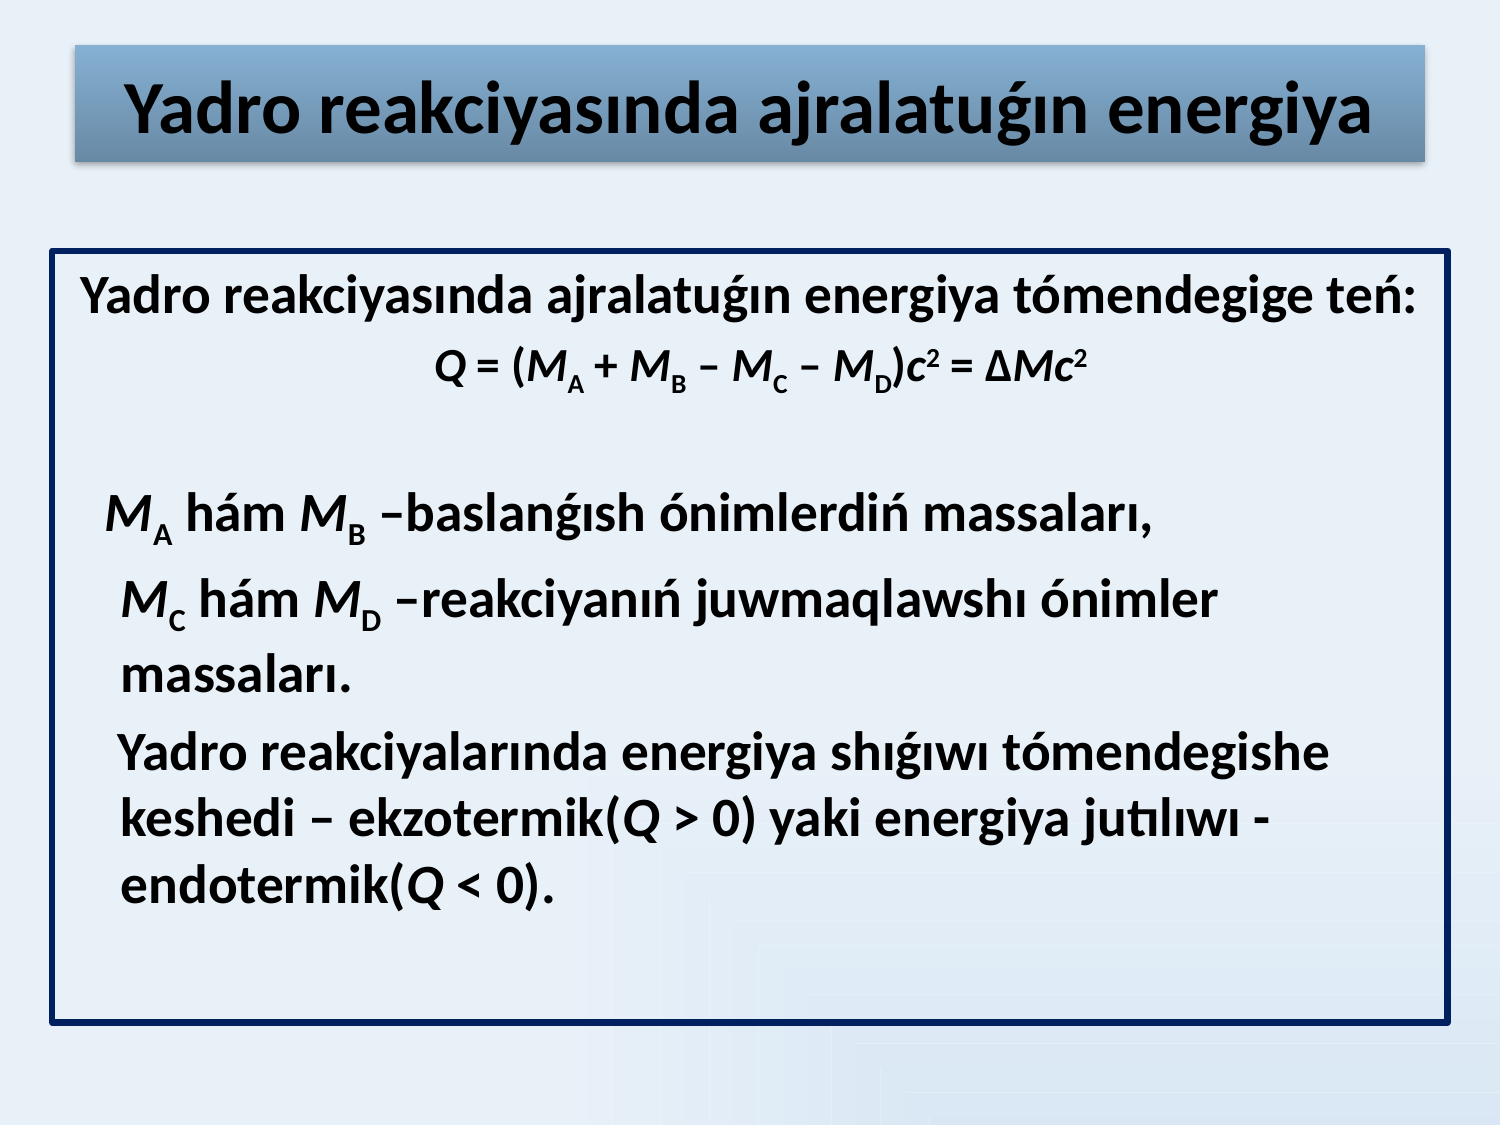

# Yadro reakciyasında ajralatuǵın energiya
Yadro reakciyasında ajralatuǵın energiya tómendegige teń:
  Q = (MA + MB – MC – MD)c2 = ΔMc2

   MA hám MB –baslanǵısh ónimlerdiń massaları,
	MC hám MD –reakciyanıń juwmaqlawshı ónimler massaları.
    Yadro reakciyalarında energiya shıǵıwı tómendegishe keshedi – ekzotermik(Q > 0) yaki energiya jutılıwı - endotermik(Q < 0).